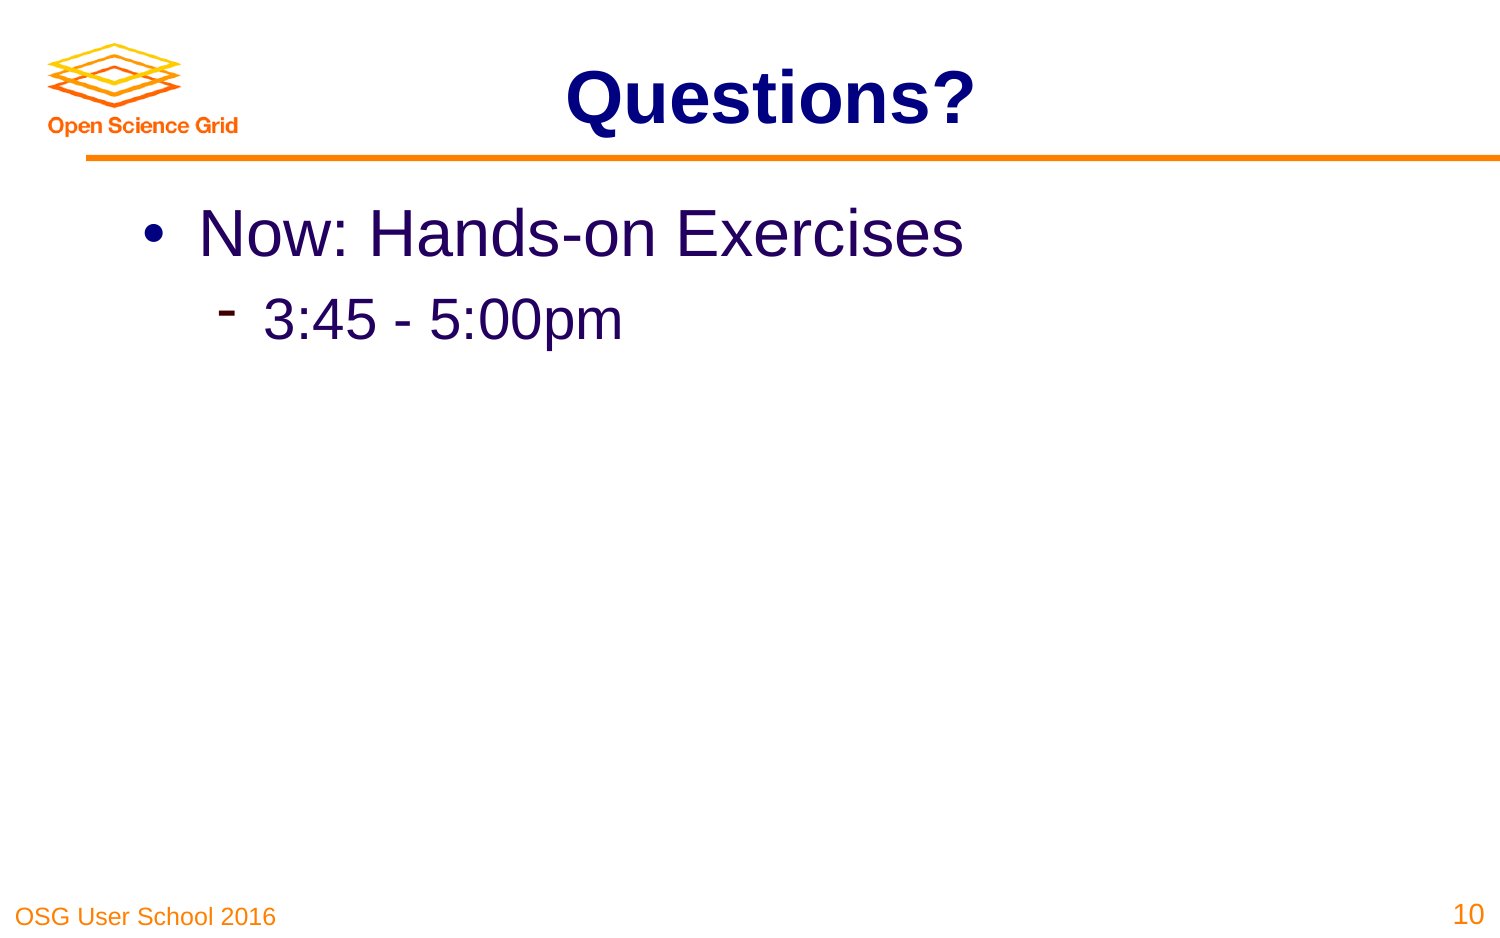

# Questions?
Now: Hands-on Exercises
3:45 - 5:00pm
10